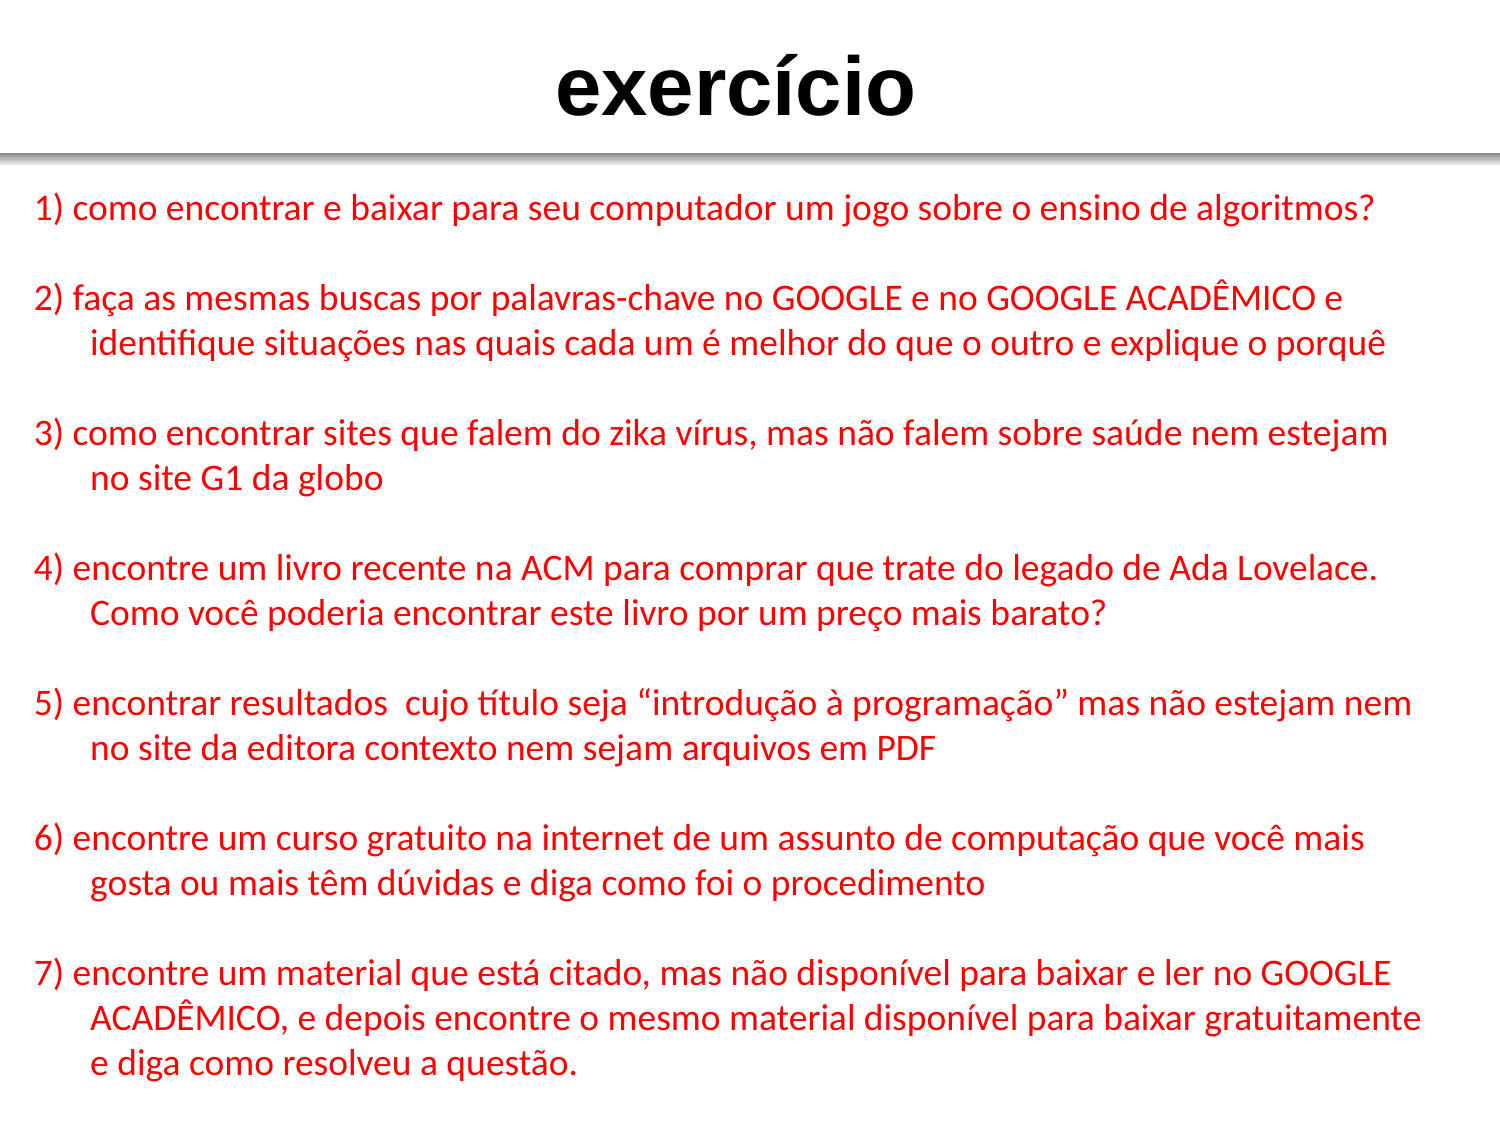

# exercício
1) como encontrar e baixar para seu computador um jogo sobre o ensino de algoritmos?

2) faça as mesmas buscas por palavras-chave no GOOGLE e no GOOGLE ACADÊMICO e identifique situações nas quais cada um é melhor do que o outro e explique o porquê

3) como encontrar sites que falem do zika vírus, mas não falem sobre saúde nem estejam no site G1 da globo

4) encontre um livro recente na ACM para comprar que trate do legado de Ada Lovelace. Como você poderia encontrar este livro por um preço mais barato?

5) encontrar resultados  cujo título seja “introdução à programação” mas não estejam nem no site da editora contexto nem sejam arquivos em PDF

6) encontre um curso gratuito na internet de um assunto de computação que você mais gosta ou mais têm dúvidas e diga como foi o procedimento

7) encontre um material que está citado, mas não disponível para baixar e ler no GOOGLE ACADÊMICO, e depois encontre o mesmo material disponível para baixar gratuitamente e diga como resolveu a questão.